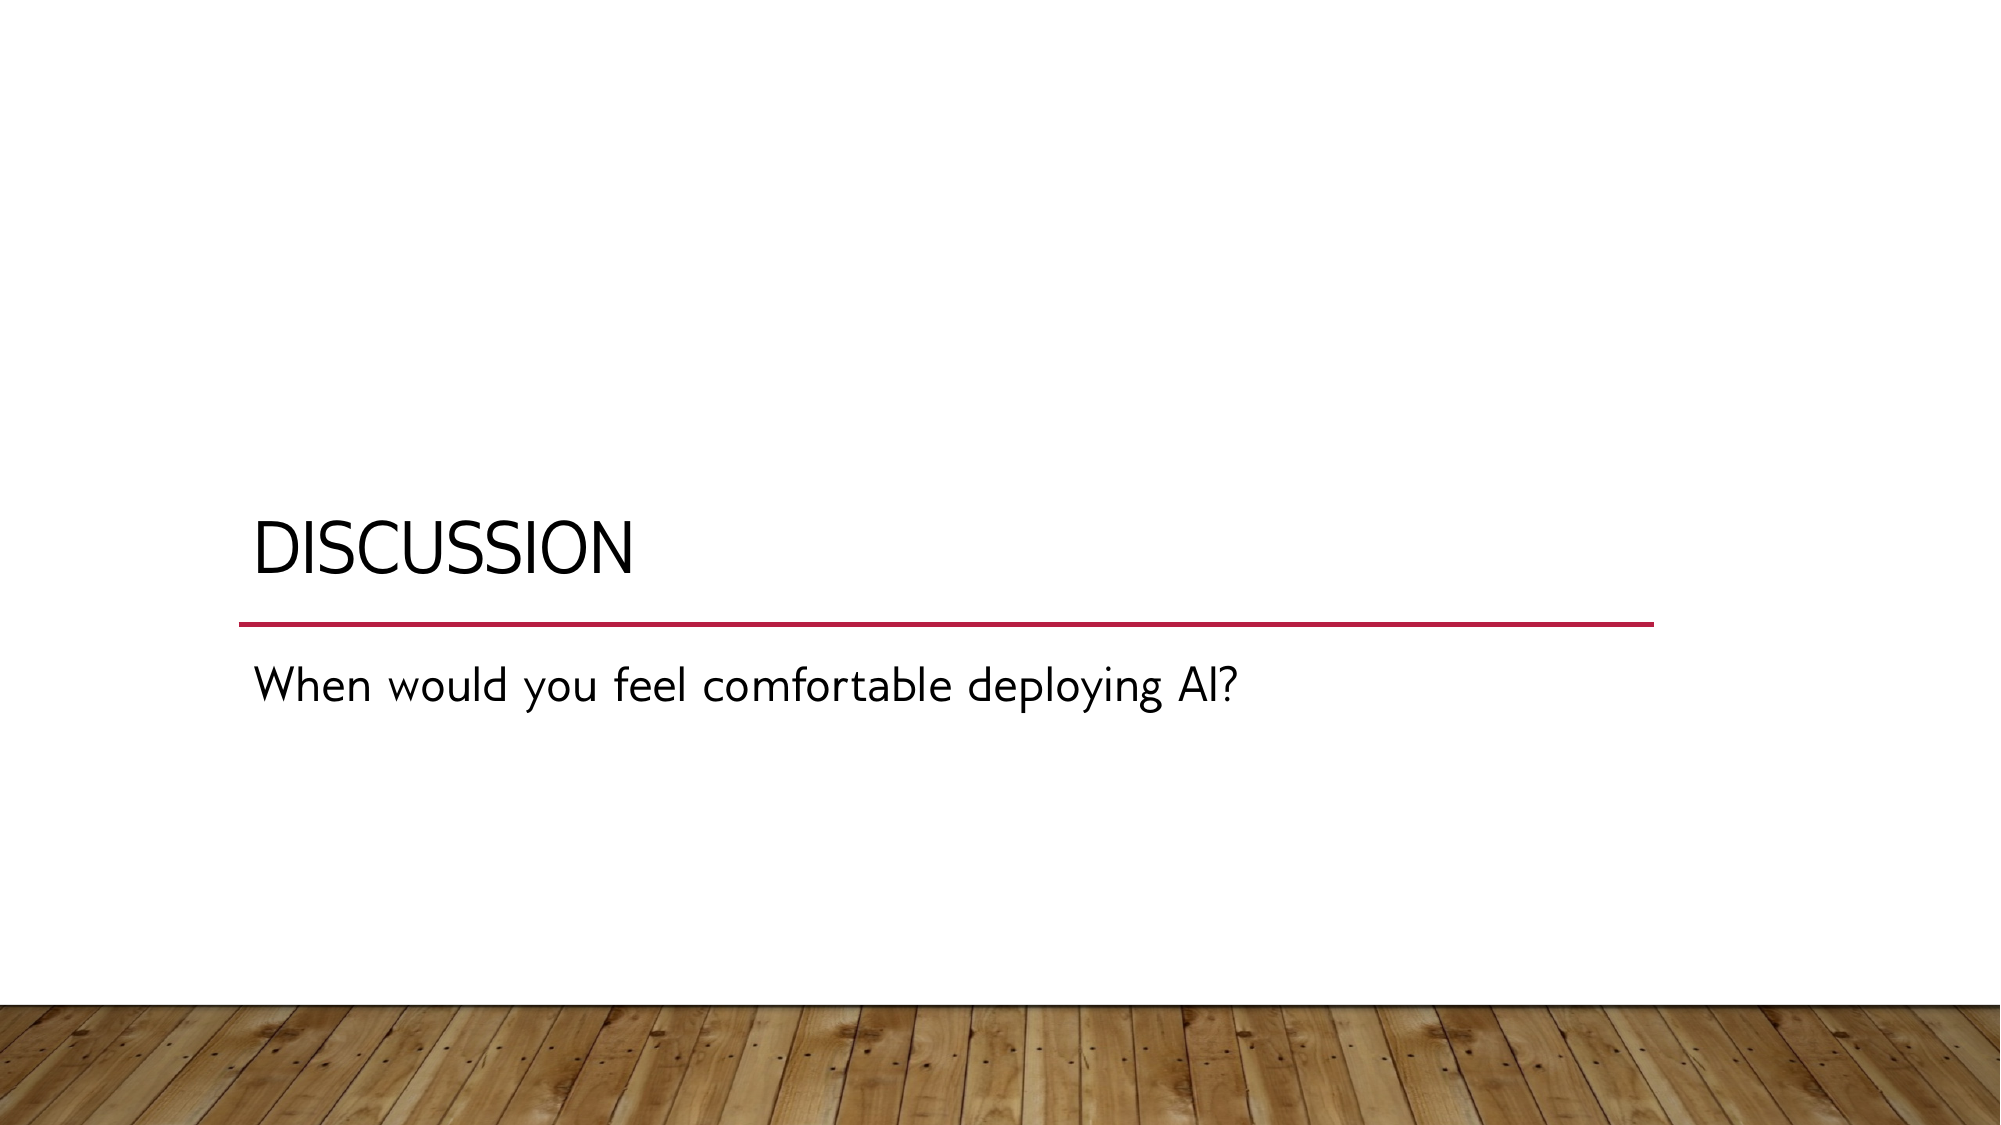

# DISCUSSION
When would you feel comfortable deploying AI?